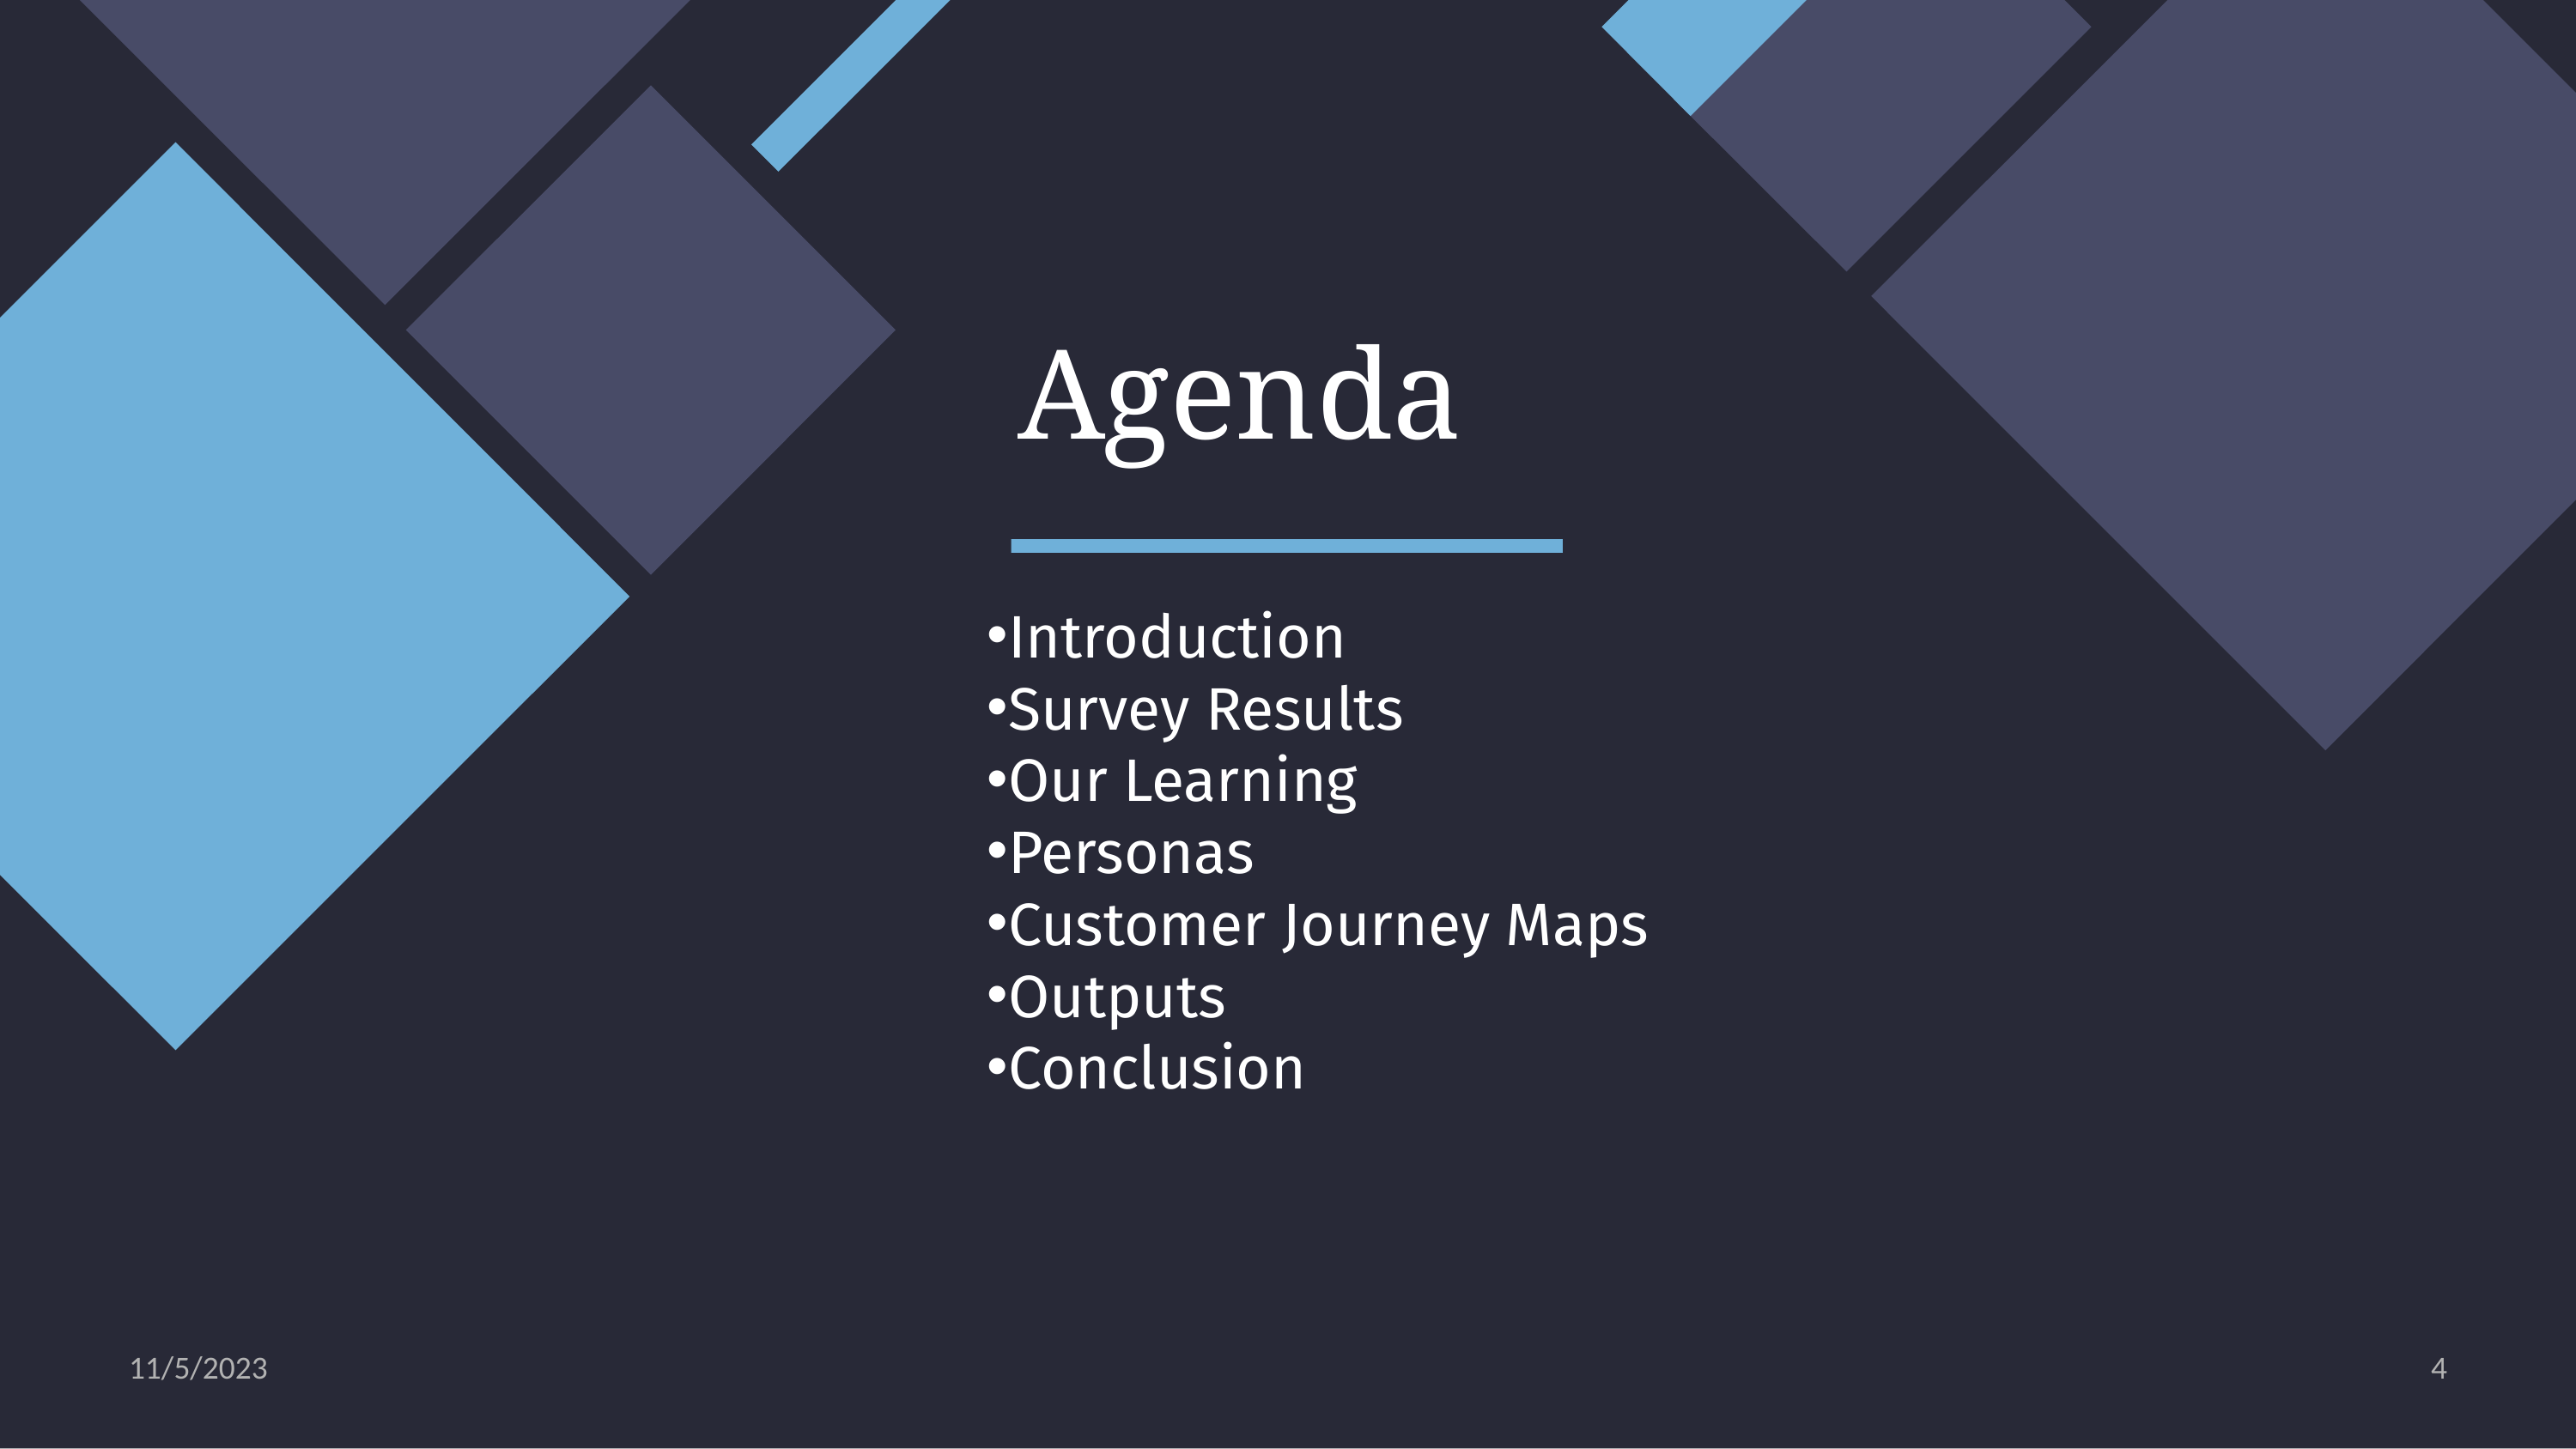

# Agenda

Introduction
Survey Results
Our Learning
Personas
Customer Journey Maps
Outputs
Conclusion
11/5/2023
4